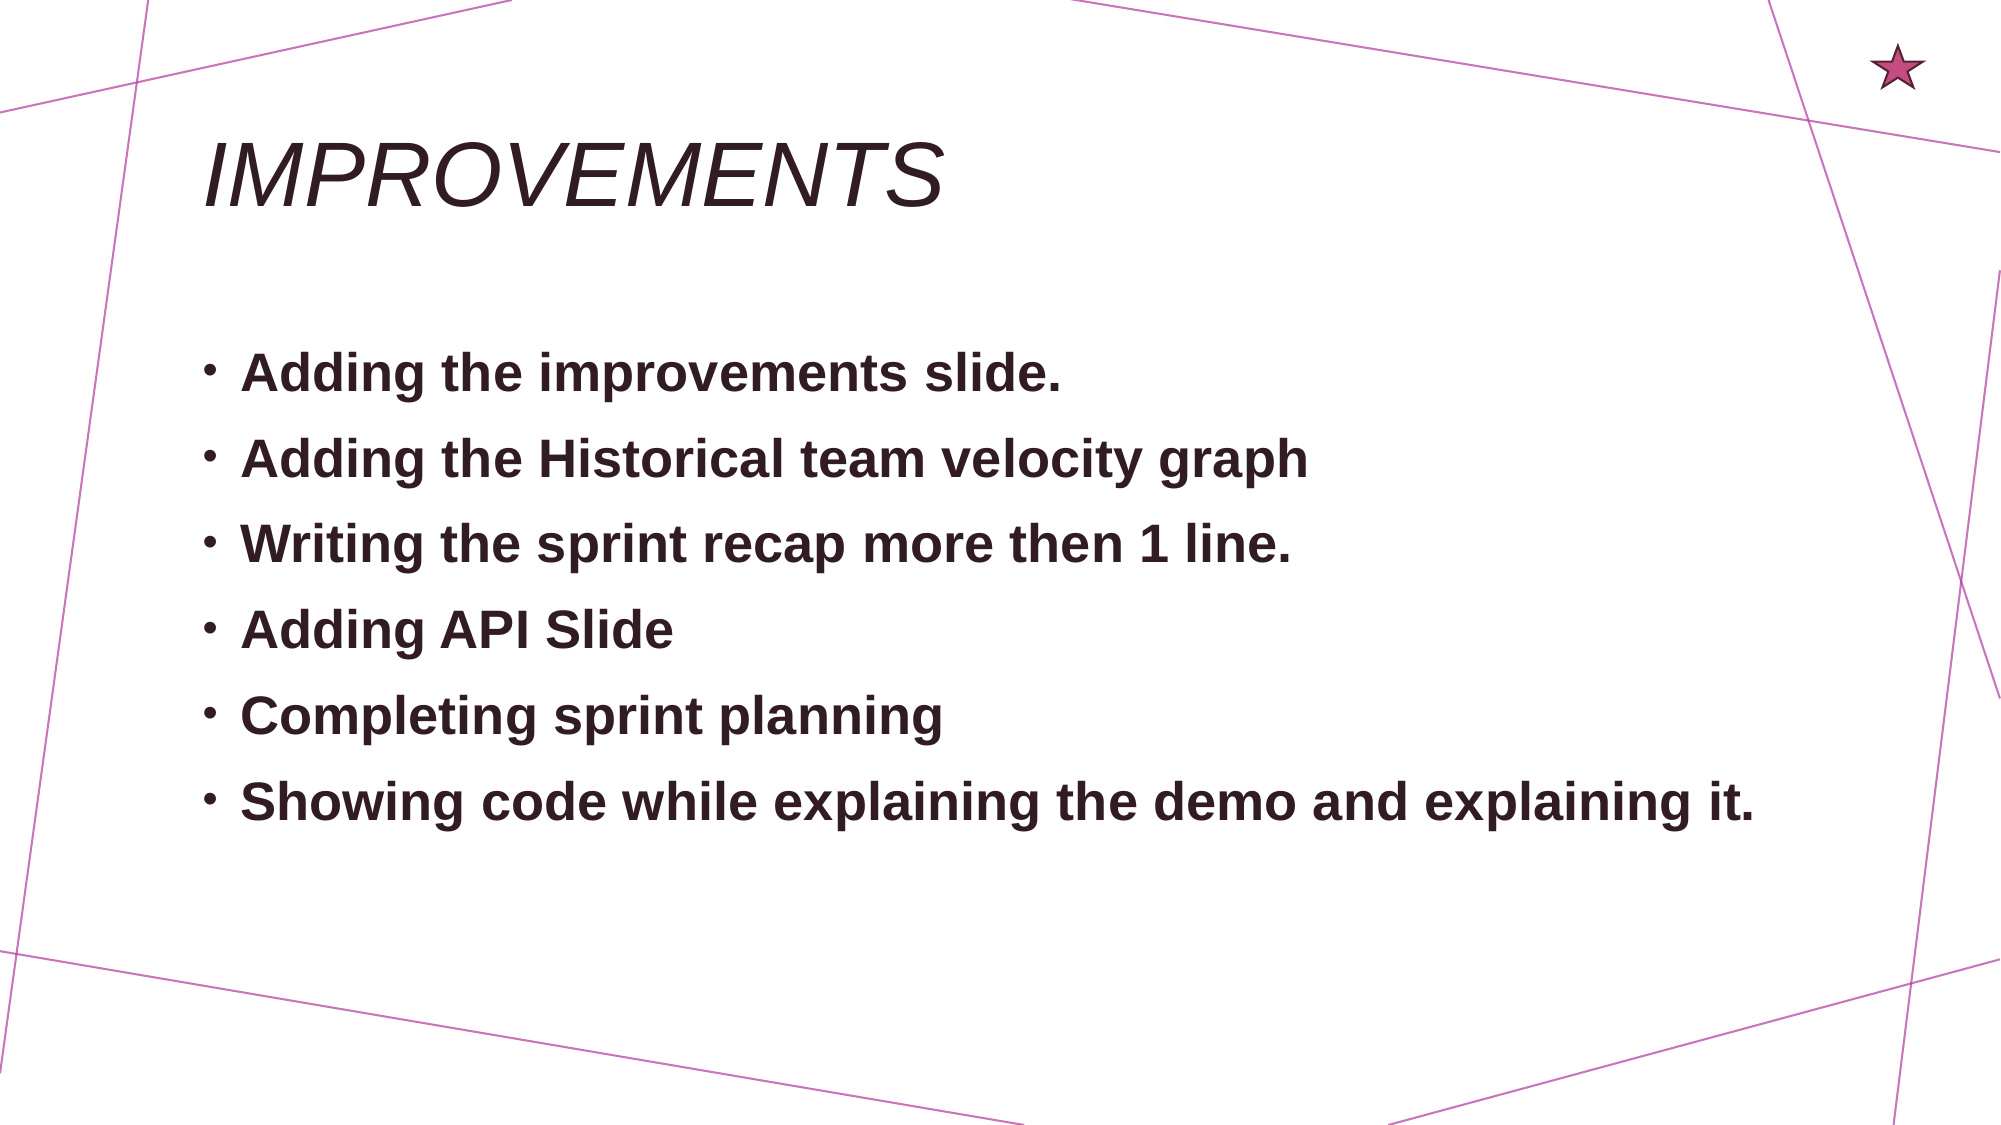

# Improvements
Adding the improvements slide.
Adding the Historical team velocity graph
Writing the sprint recap more then 1 line.
Adding API Slide
Completing sprint planning
Showing code while explaining the demo and explaining it.